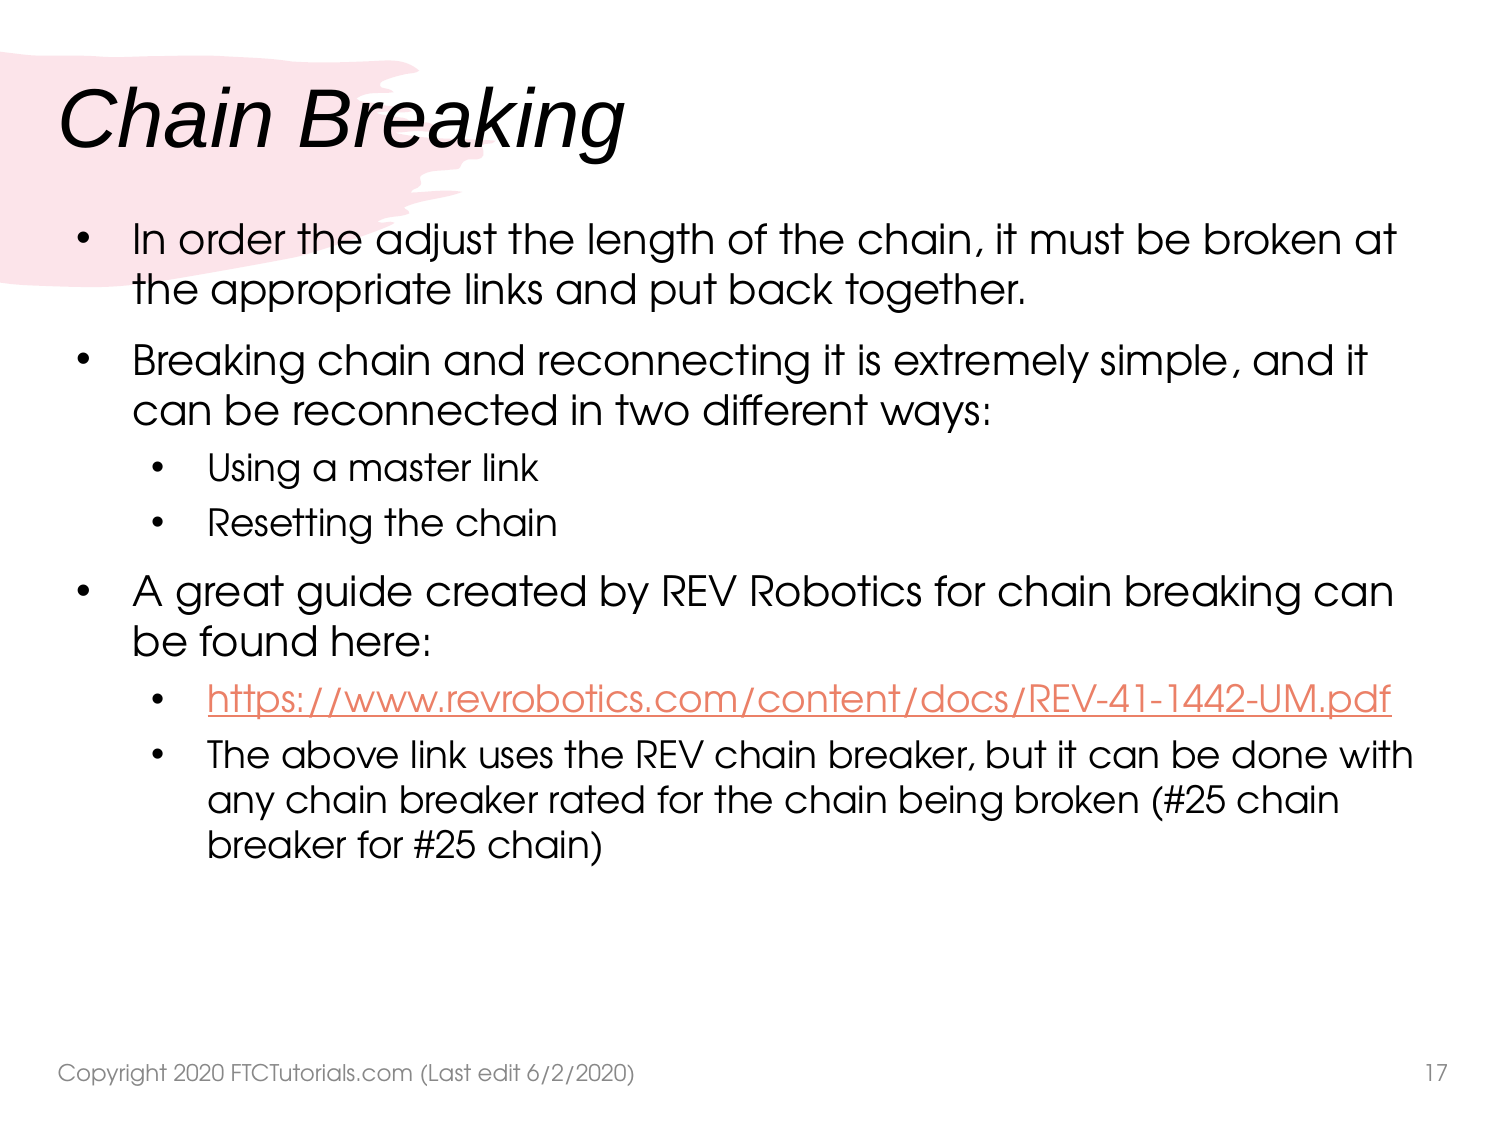

# Chain Breaking
In order the adjust the length of the chain, it must be broken at the appropriate links and put back together.
Breaking chain and reconnecting it is extremely simple, and it can be reconnected in two different ways:
Using a master link
Resetting the chain
A great guide created by REV Robotics for chain breaking can be found here:
https://www.revrobotics.com/content/docs/REV-41-1442-UM.pdf
The above link uses the REV chain breaker, but it can be done with any chain breaker rated for the chain being broken (#25 chain breaker for #25 chain)
Copyright 2020 FTCTutorials.com (Last edit 6/2/2020)
17